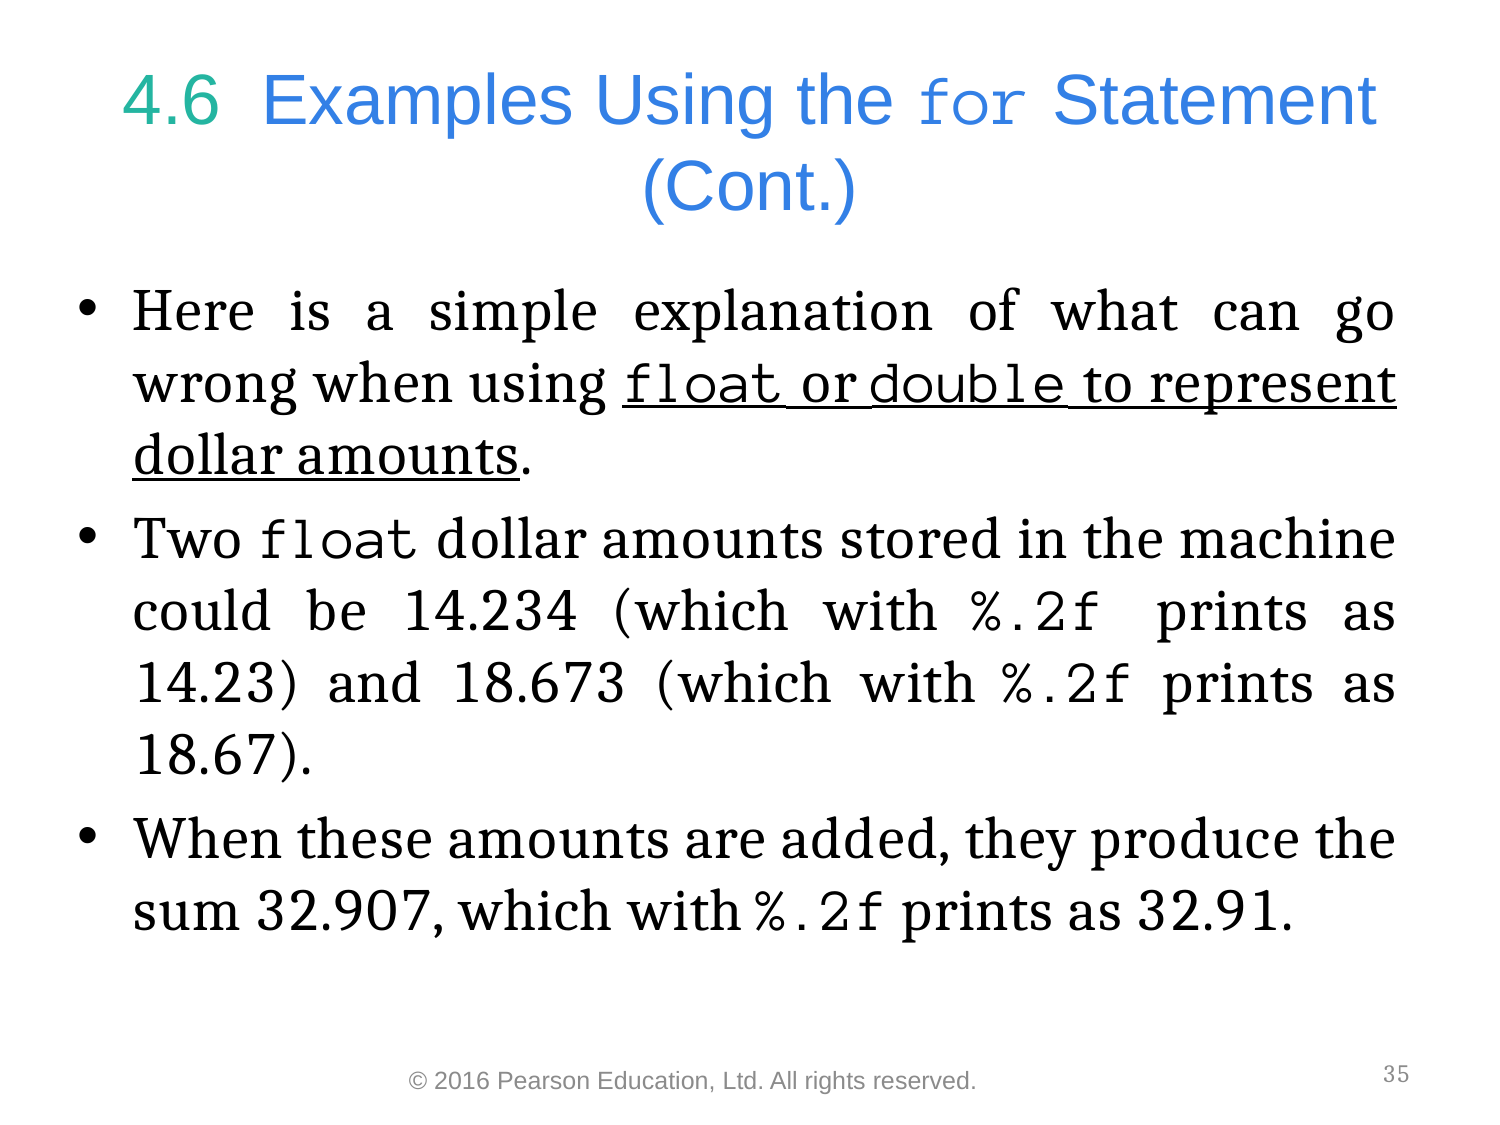

# 4.6  Examples Using the for Statement (Cont.)
Here is a simple explanation of what can go wrong when using float or double to represent dollar amounts.
Two float dollar amounts stored in the machine could be 14.234 (which with %.2f prints as 14.23) and 18.673 (which with %.2f prints as 18.67).
When these amounts are added, they produce the sum 32.907, which with %.2f prints as 32.91.
35
© 2016 Pearson Education, Ltd. All rights reserved.